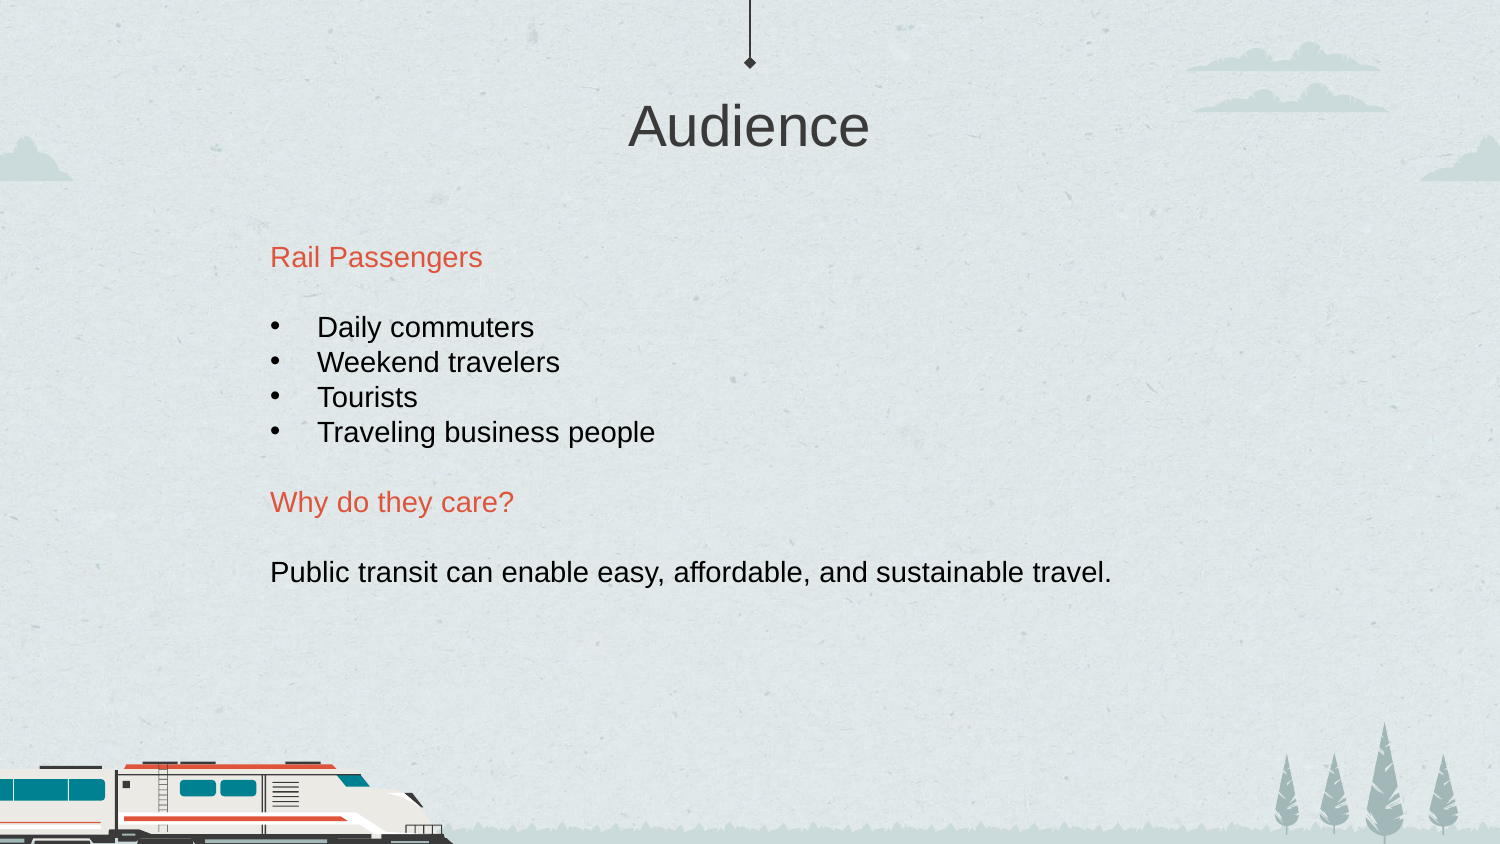

# Audience

Rail Passengers

Daily commuters
Weekend travelers
Tourists
Traveling business people

Why do they care?

Public transit can enable easy, affordable, and sustainable travel.